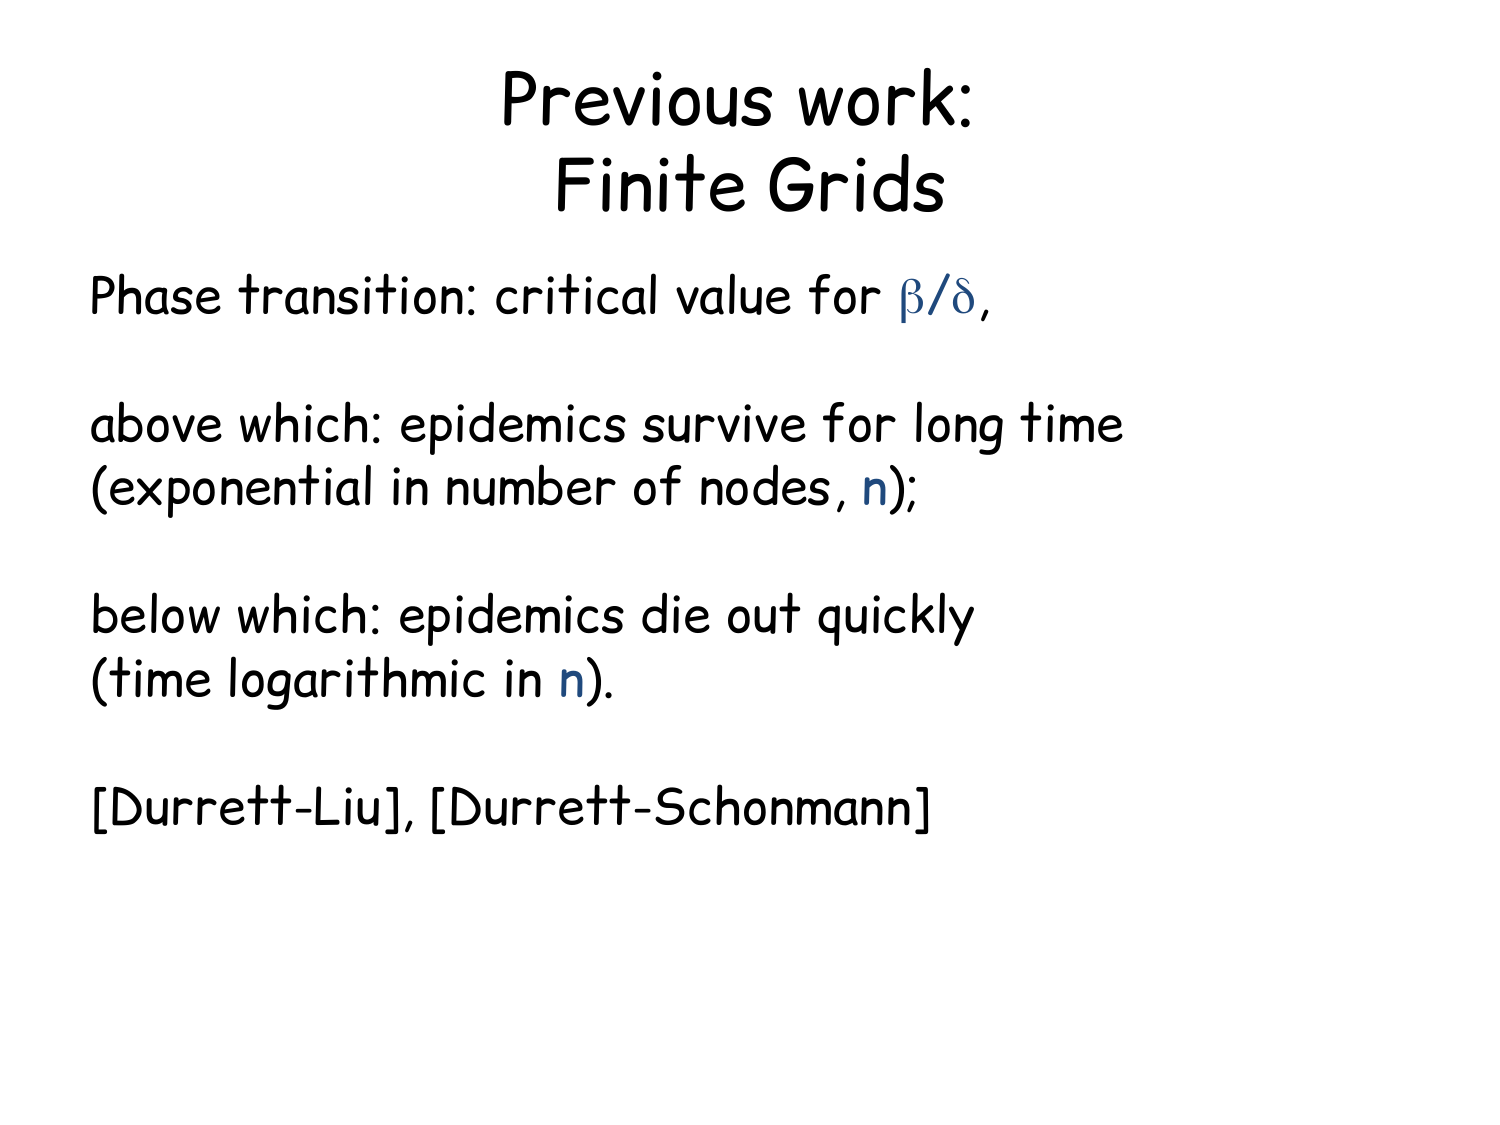

# Previous work: Finite Grids
Phase transition: critical value for β/δ,

above which: epidemics survive for long time
(exponential in number of nodes, n);

below which: epidemics die out quickly
(time logarithmic in n).

[Durrett-Liu], [Durrett-Schonmann]